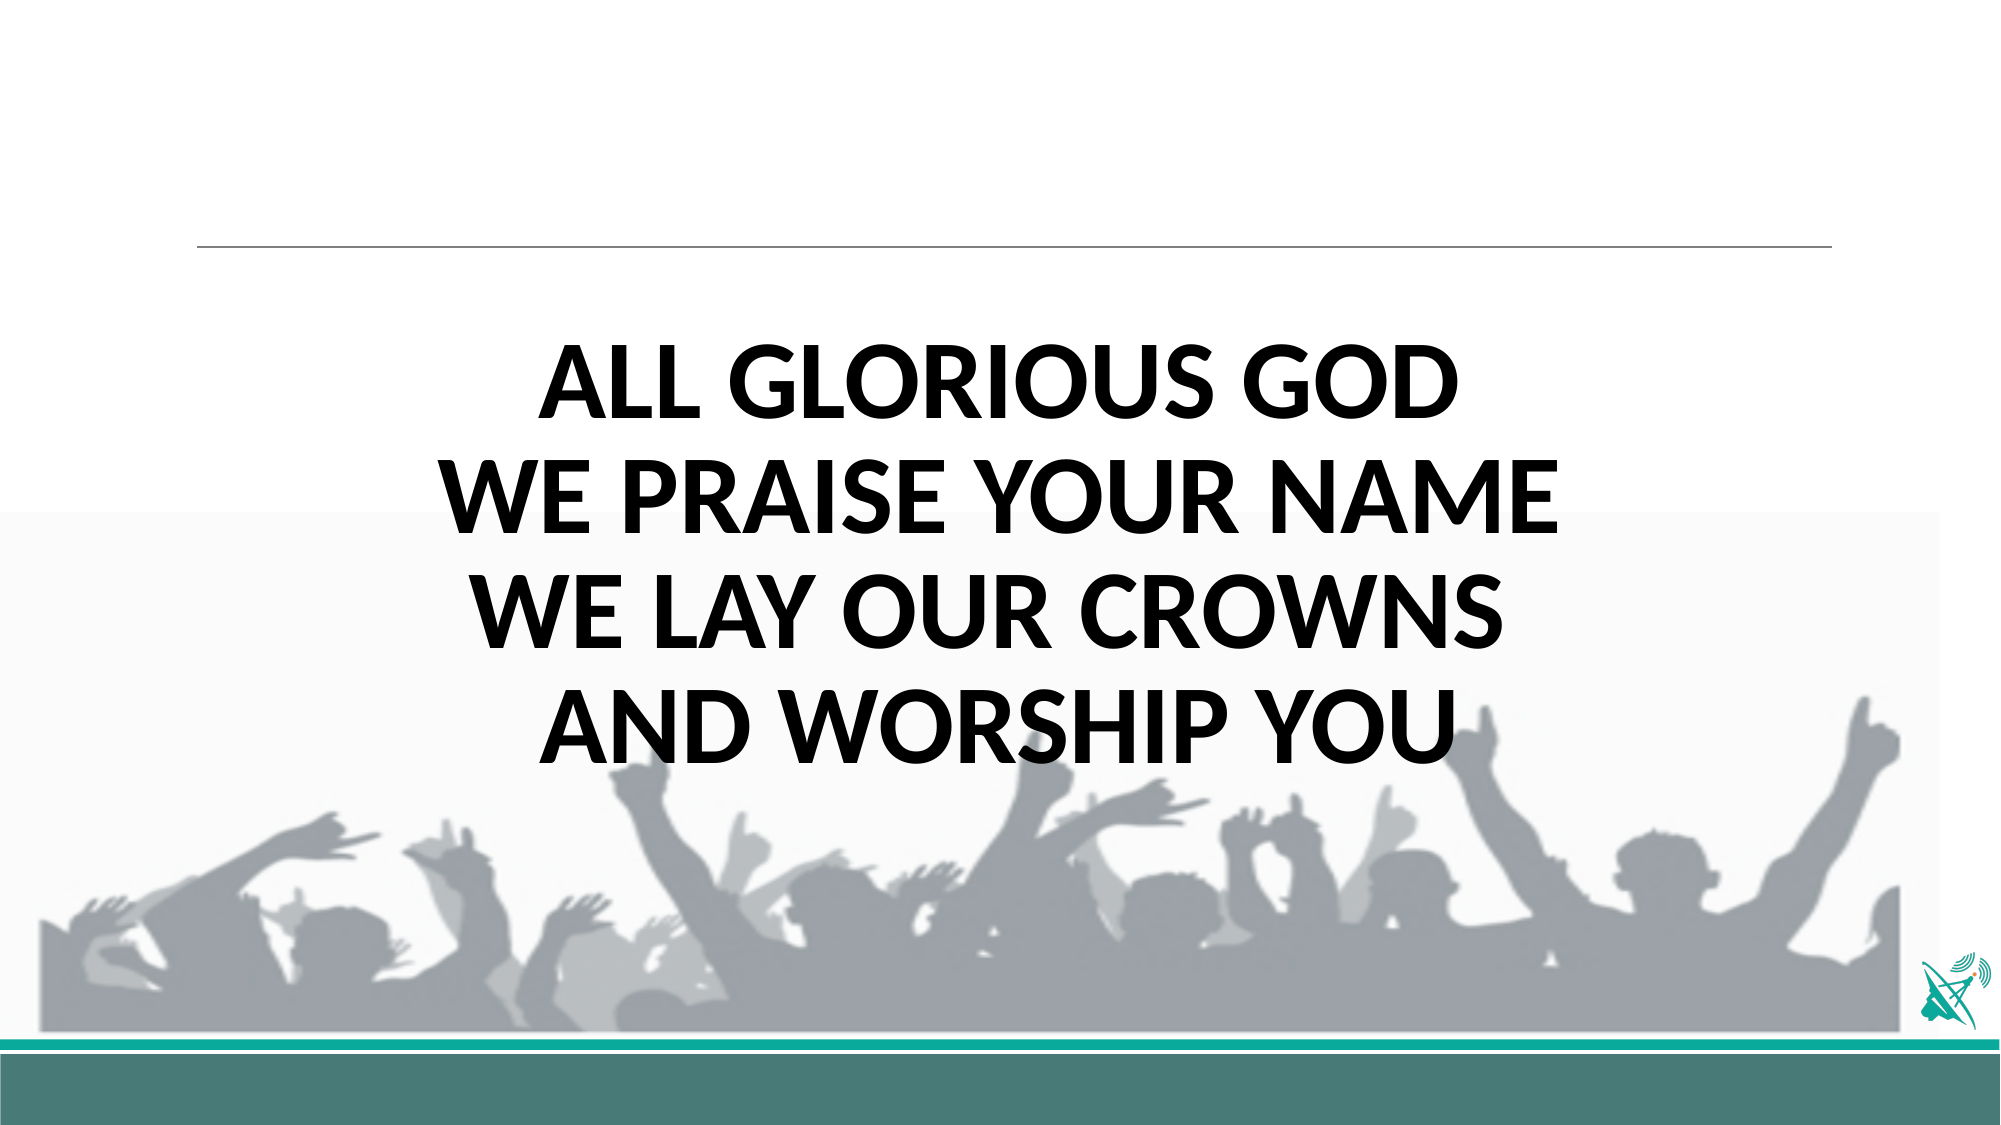

# ALL GLORIOUS GOD WE PRAISE YOUR NAME WE LAY OUR CROWNS AND WORSHIP YOU